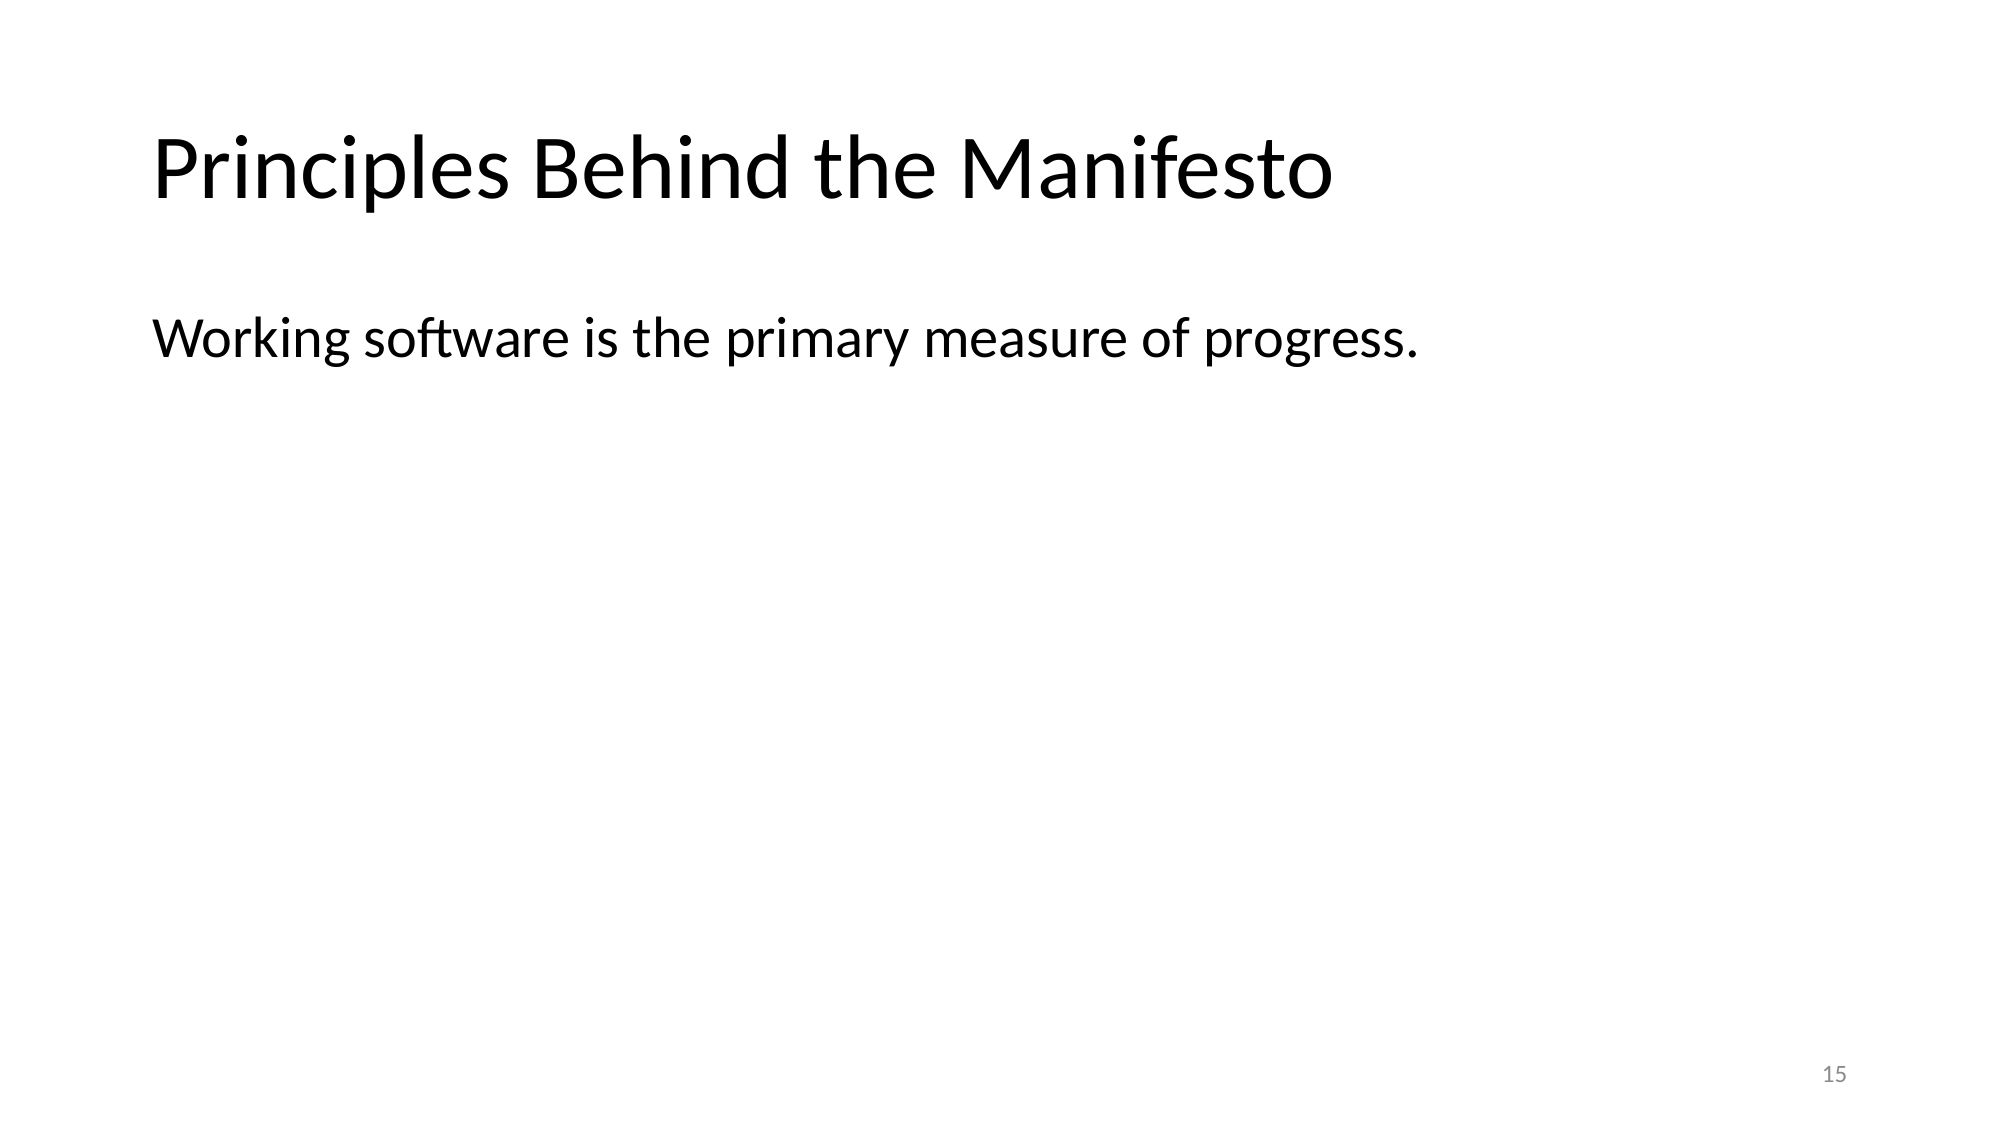

# Principles Behind the Manifesto
Working software is the primary measure of progress.
15